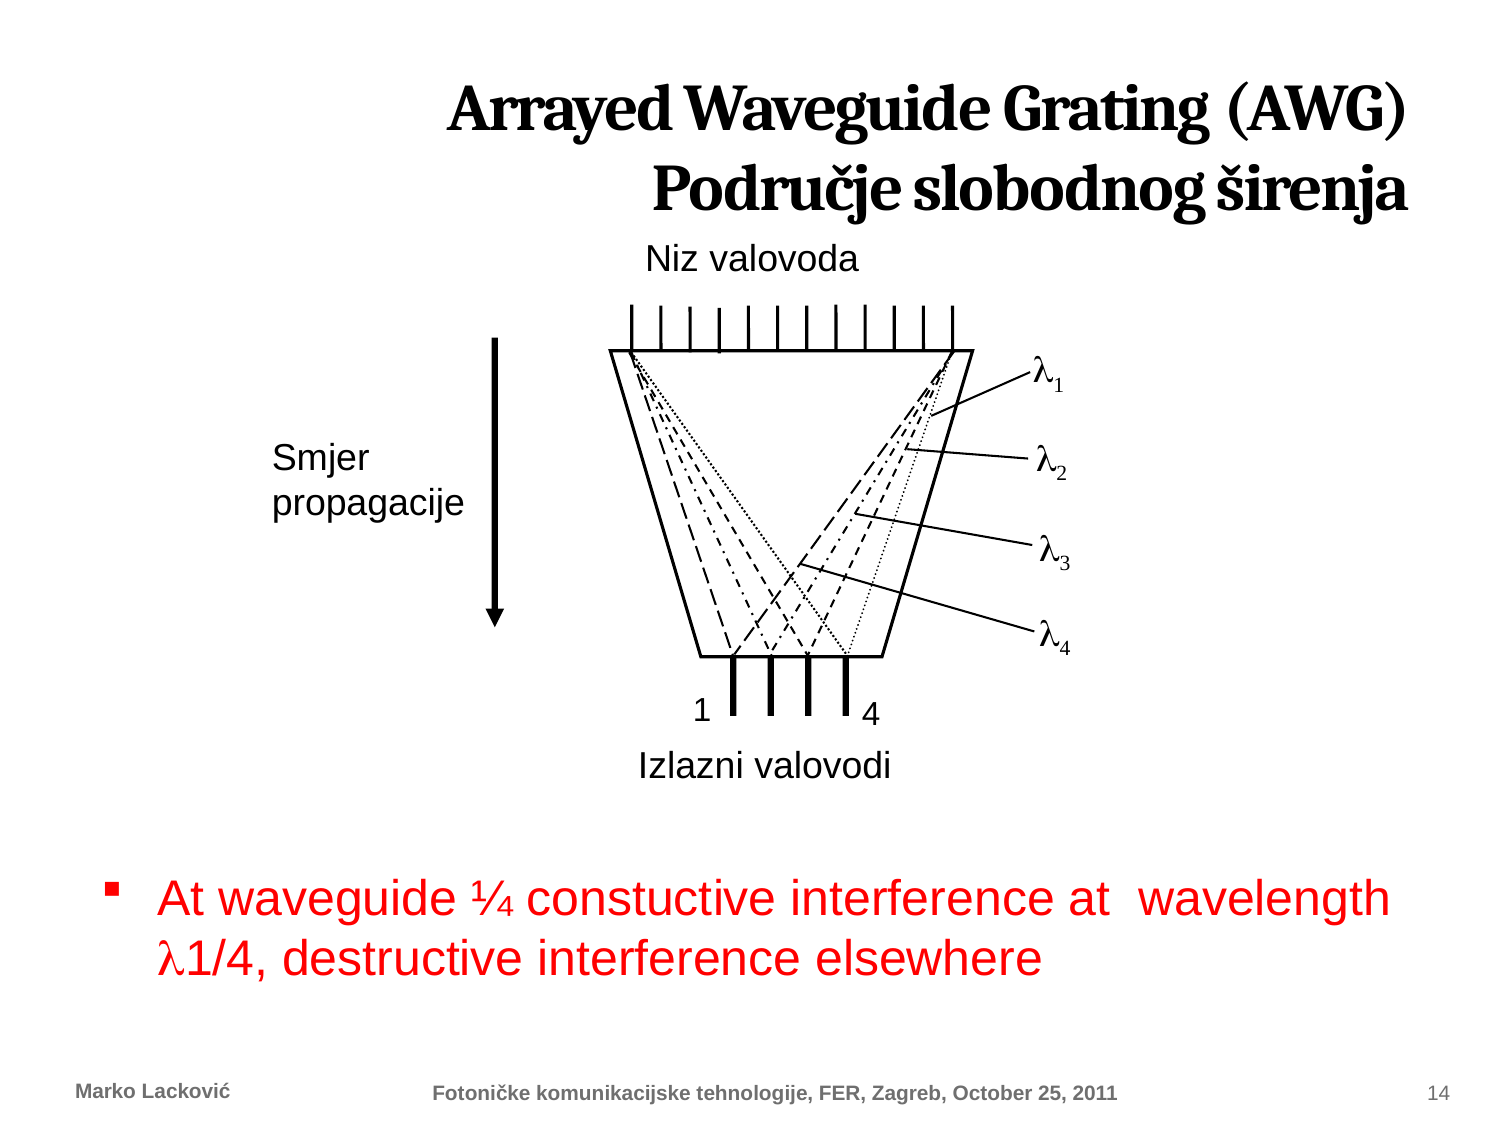

# Arrayed Waveguide Grating (AWG) Područje slobodnog širenja
Niz valovoda

λ1

Smjer
propagacije
λ2

λ3

λ4
1
4
Izlazni valovodi

At waveguide ¼ constuctive interference at  wavelength λ1/4, destructive interference elsewhere